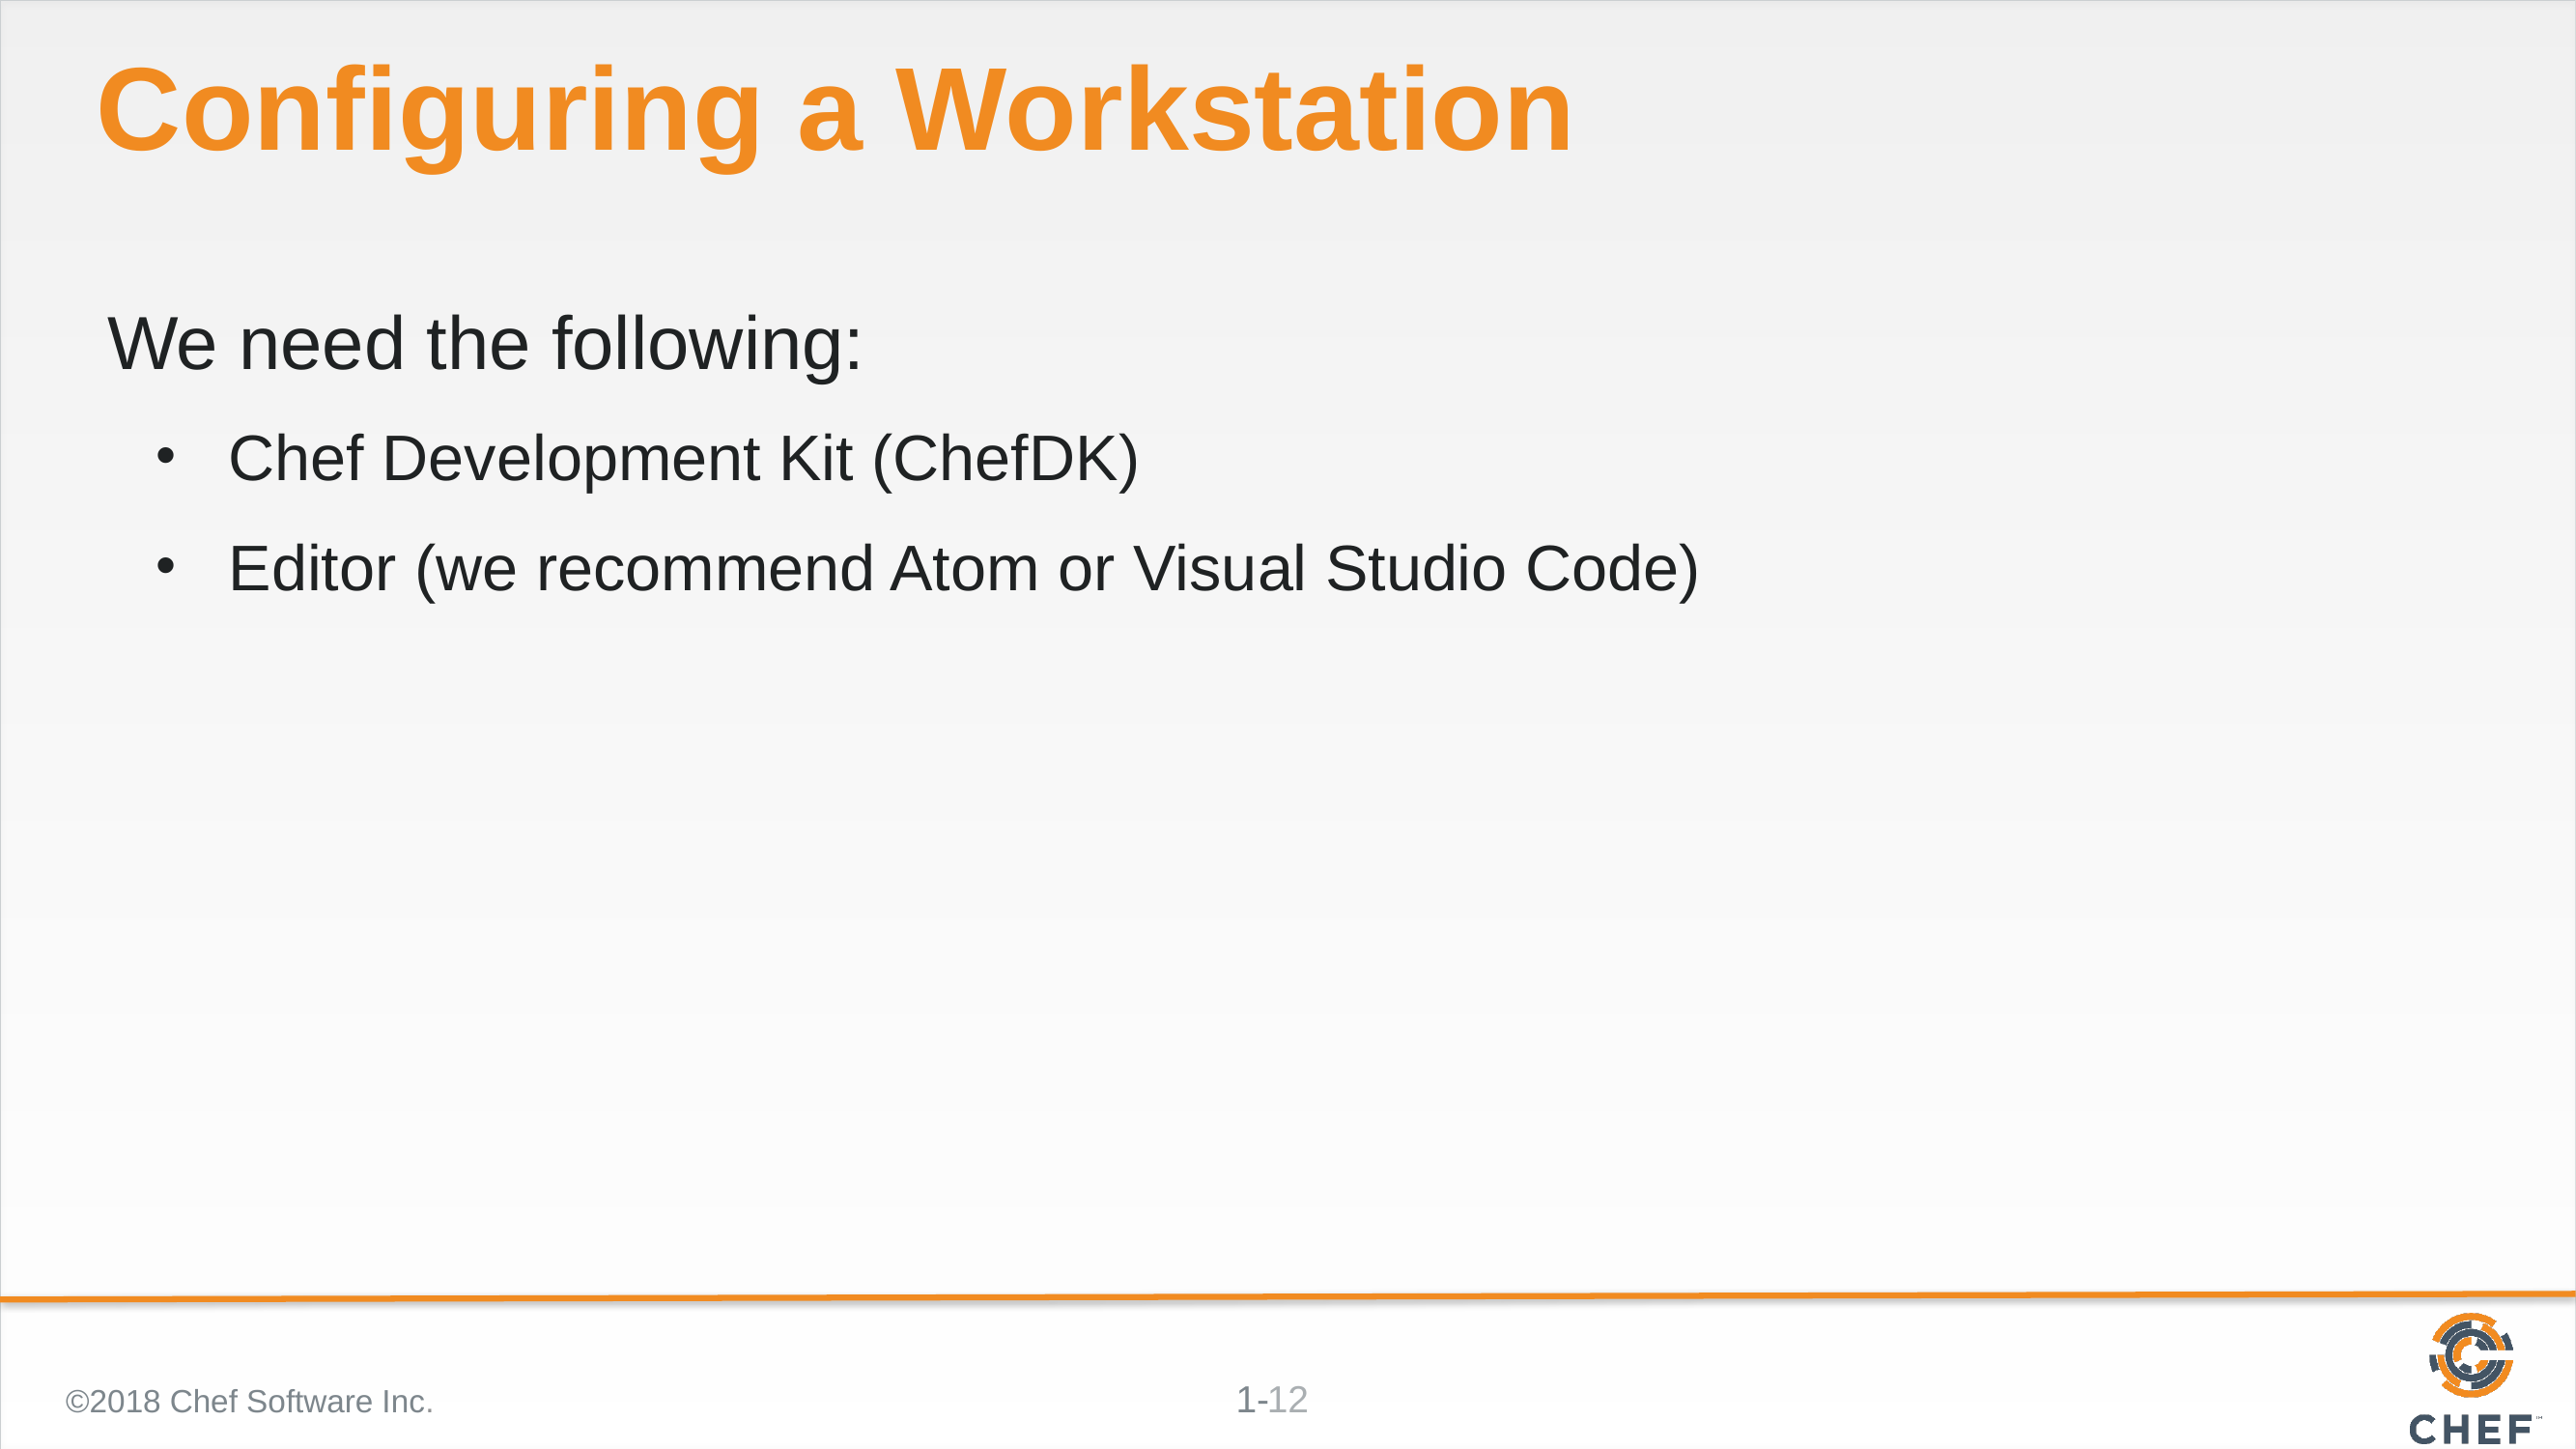

# Configuring a Workstation
We need the following:
Chef Development Kit (ChefDK)
Editor (we recommend Atom or Visual Studio Code)

©2018 Chef Software Inc.
12